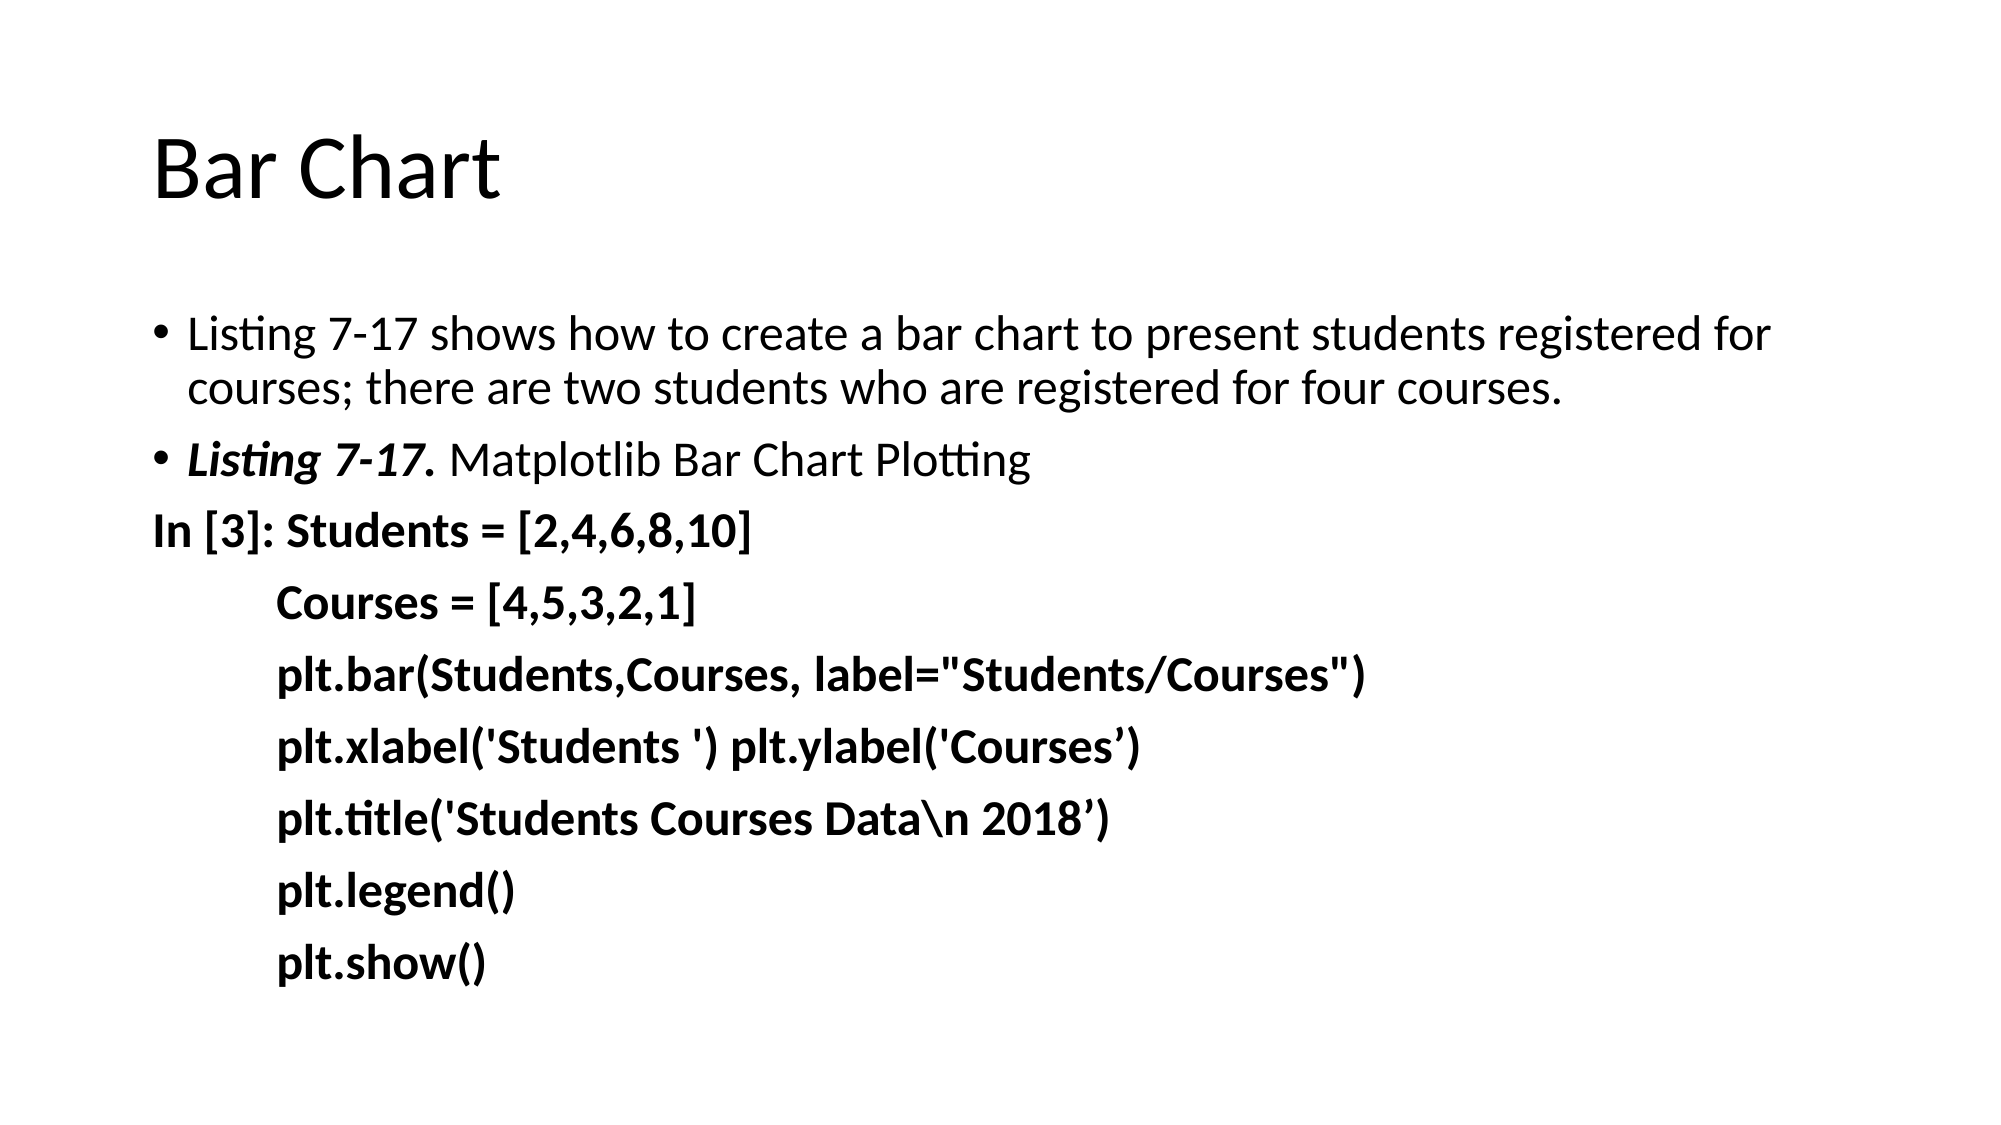

# Bar Chart
Listing 7-17 shows how to create a bar chart to present students registered for courses; there are two students who are registered for four courses.
Listing 7-17. Matplotlib Bar Chart Plotting
In [3]: Students = [2,4,6,8,10]
           Courses = [4,5,3,2,1]
           plt.bar(Students,Courses, label="Students/Courses")
           plt.xlabel('Students ') plt.ylabel('Courses’)
           plt.title('Students Courses Data\n 2018’)
           plt.legend()
           plt.show()